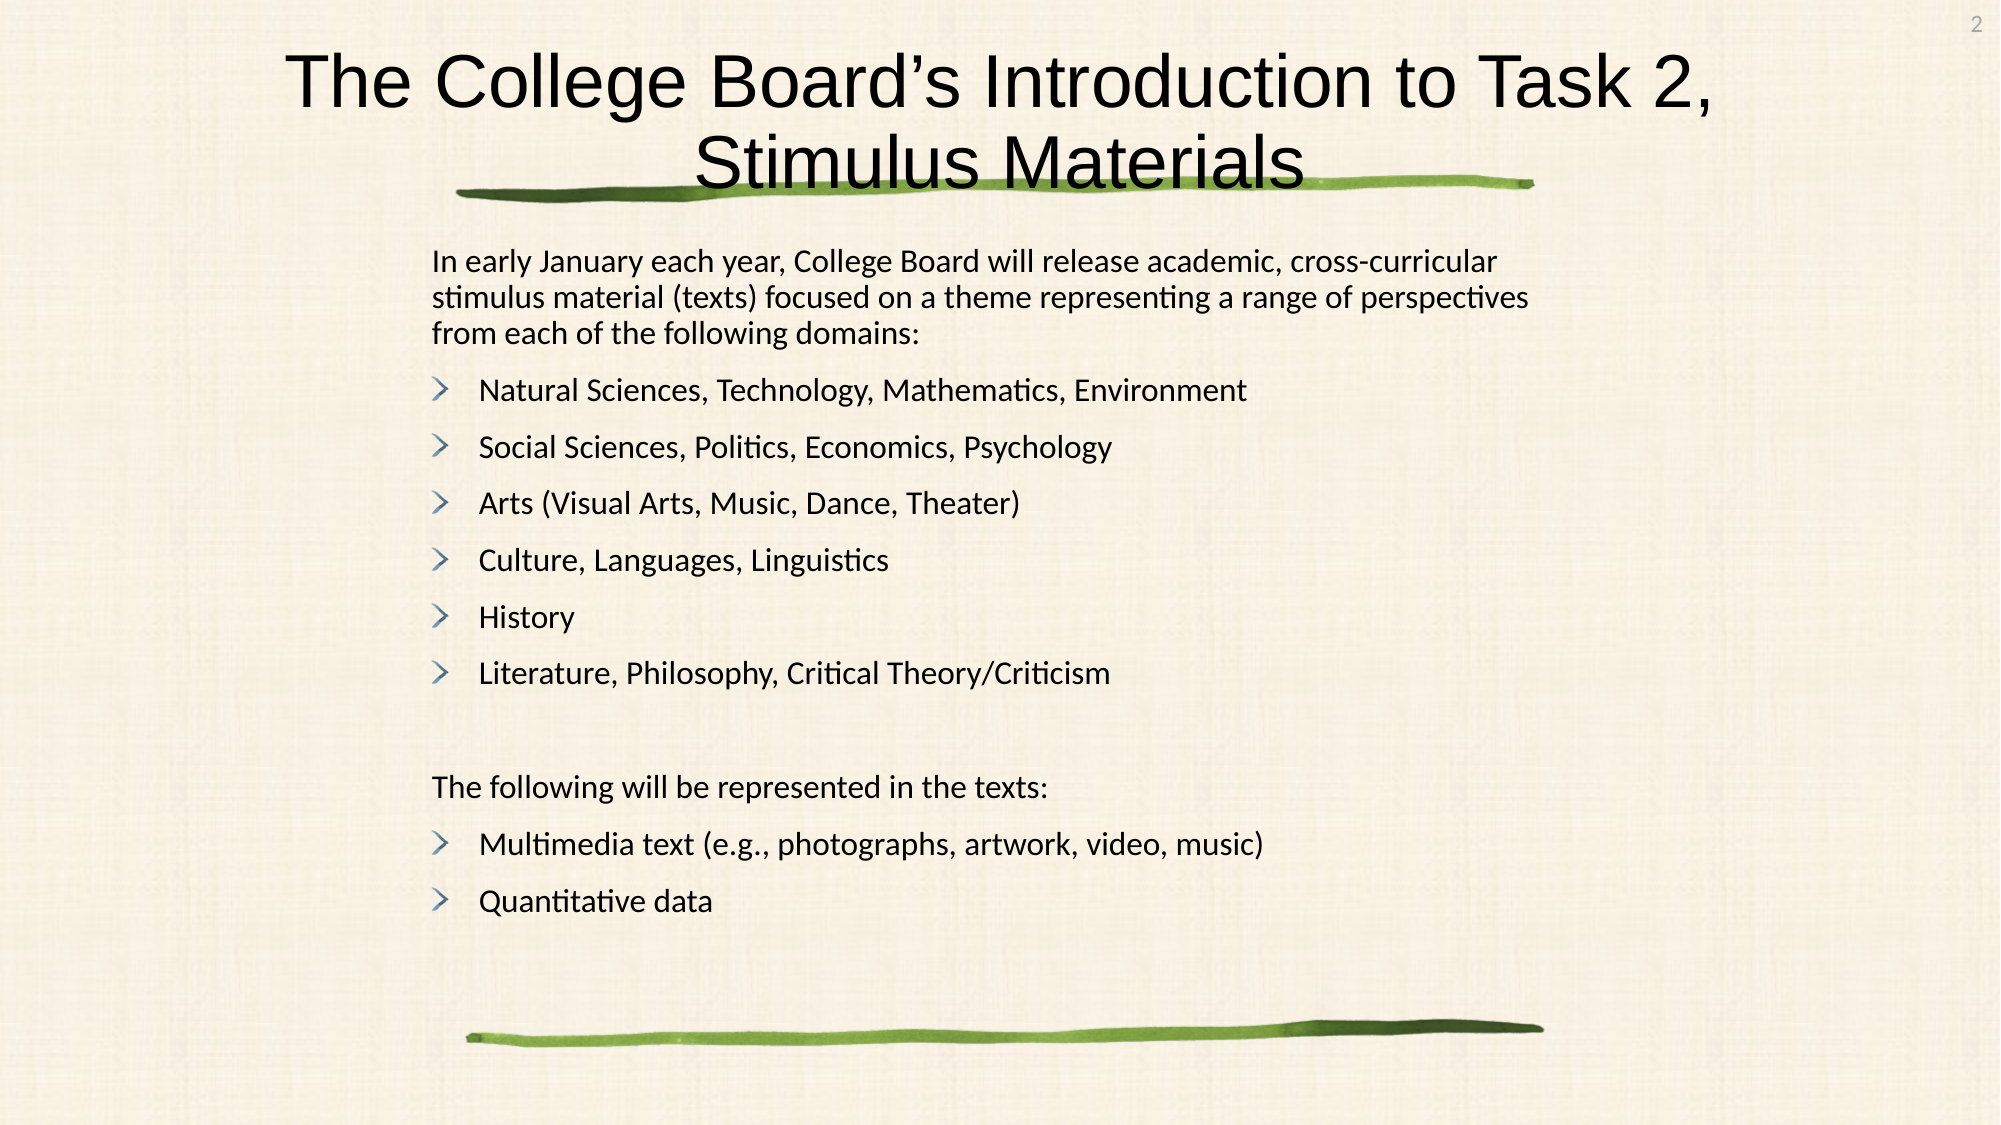

# The College Board’s Introduction to Task 2, Stimulus Materials
In early January each year, College Board will release academic, cross-curricular stimulus material (texts) focused on a theme representing a range of perspectives from each of the following domains:
Natural Sciences, Technology, Mathematics, Environment
Social Sciences, Politics, Economics, Psychology
Arts (Visual Arts, Music, Dance, Theater)
Culture, Languages, Linguistics
History
Literature, Philosophy, Critical Theory/Criticism

The following will be represented in the texts:
Multimedia text (e.g., photographs, artwork, video, music)
Quantitative data